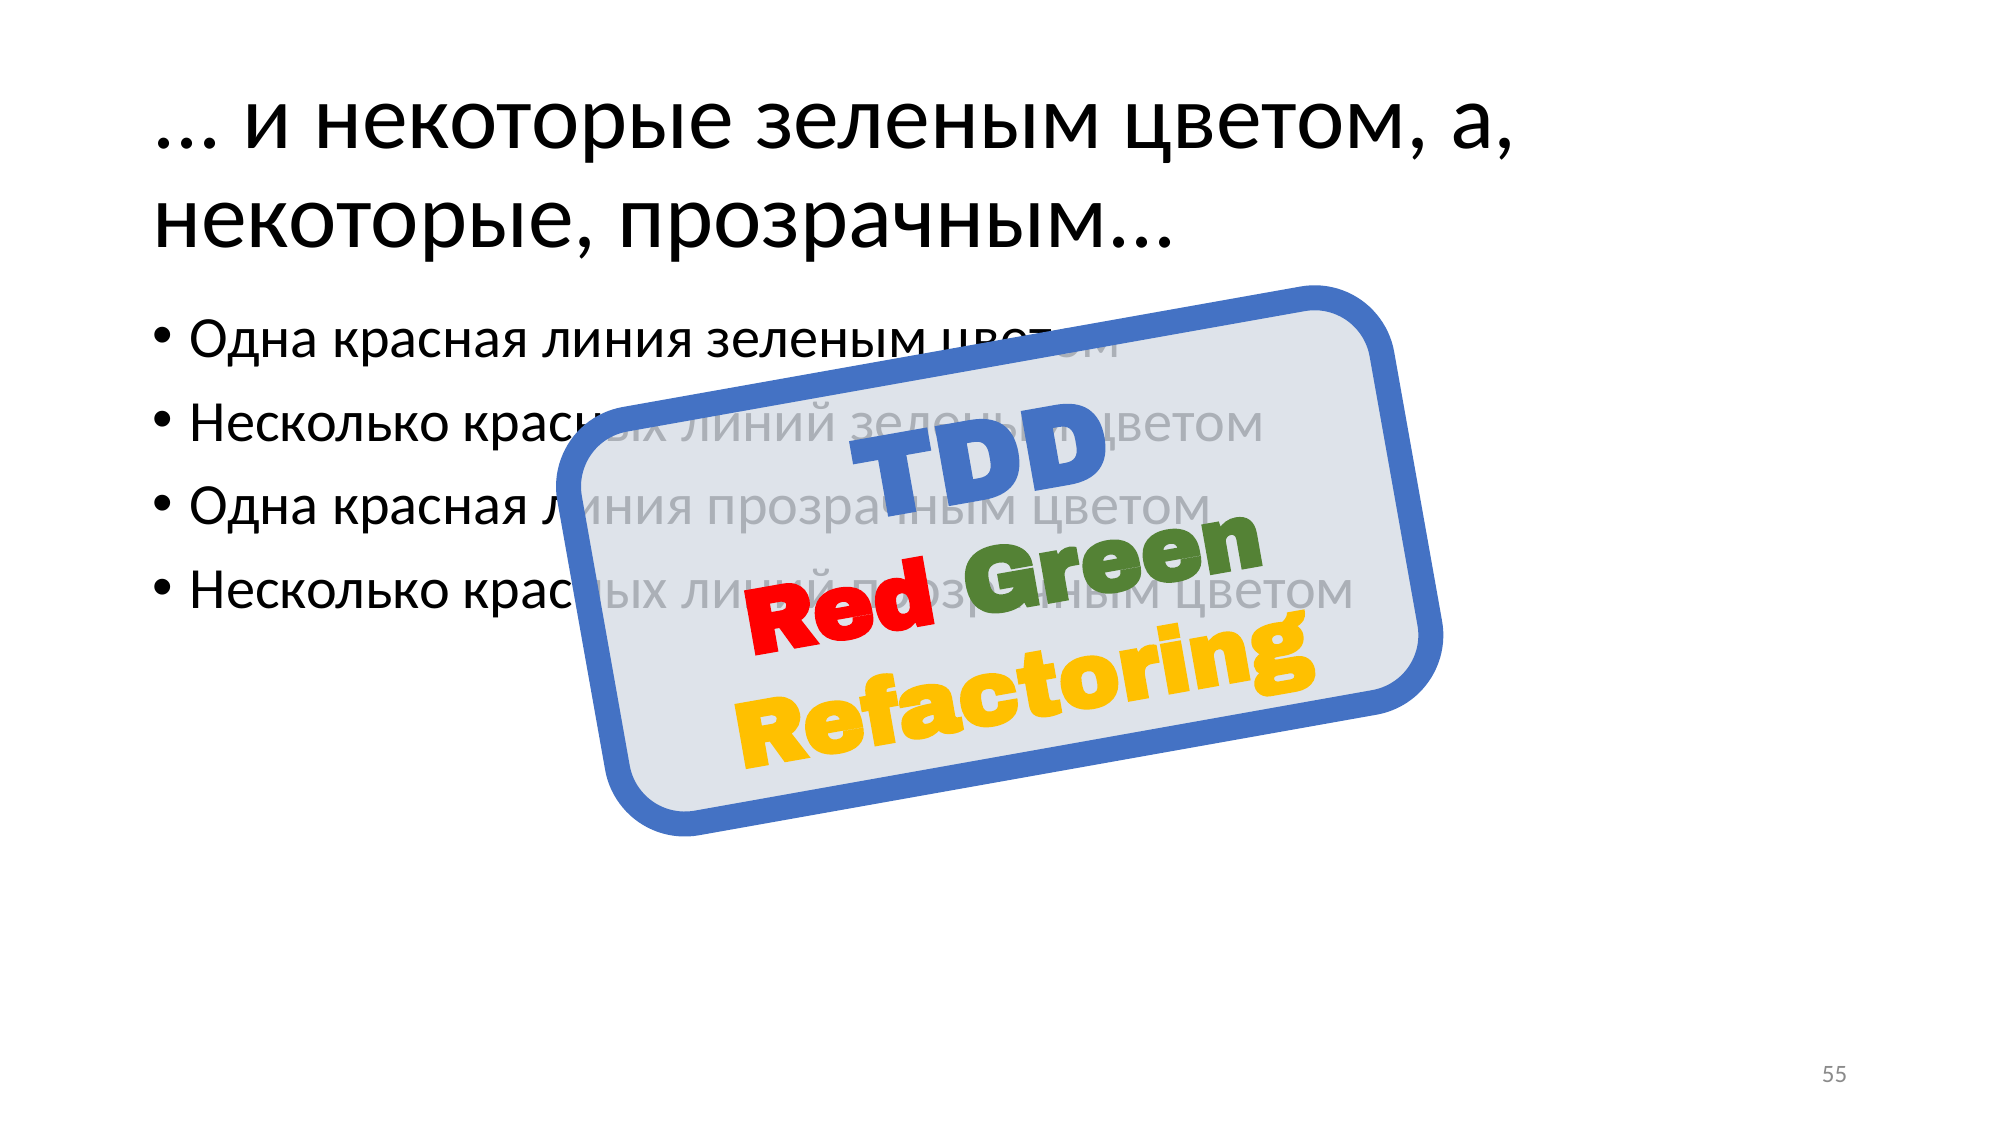

# ... и некоторые зеленым цветом, а, некоторые, прозрачным...
Одна красная линия зеленым цветом
Несколько красных линий зеленым цветом
Одна красная линия прозрачным цветом
Несколько красных линий прозрачным цветом
TDD
Red Green Refactoring
55